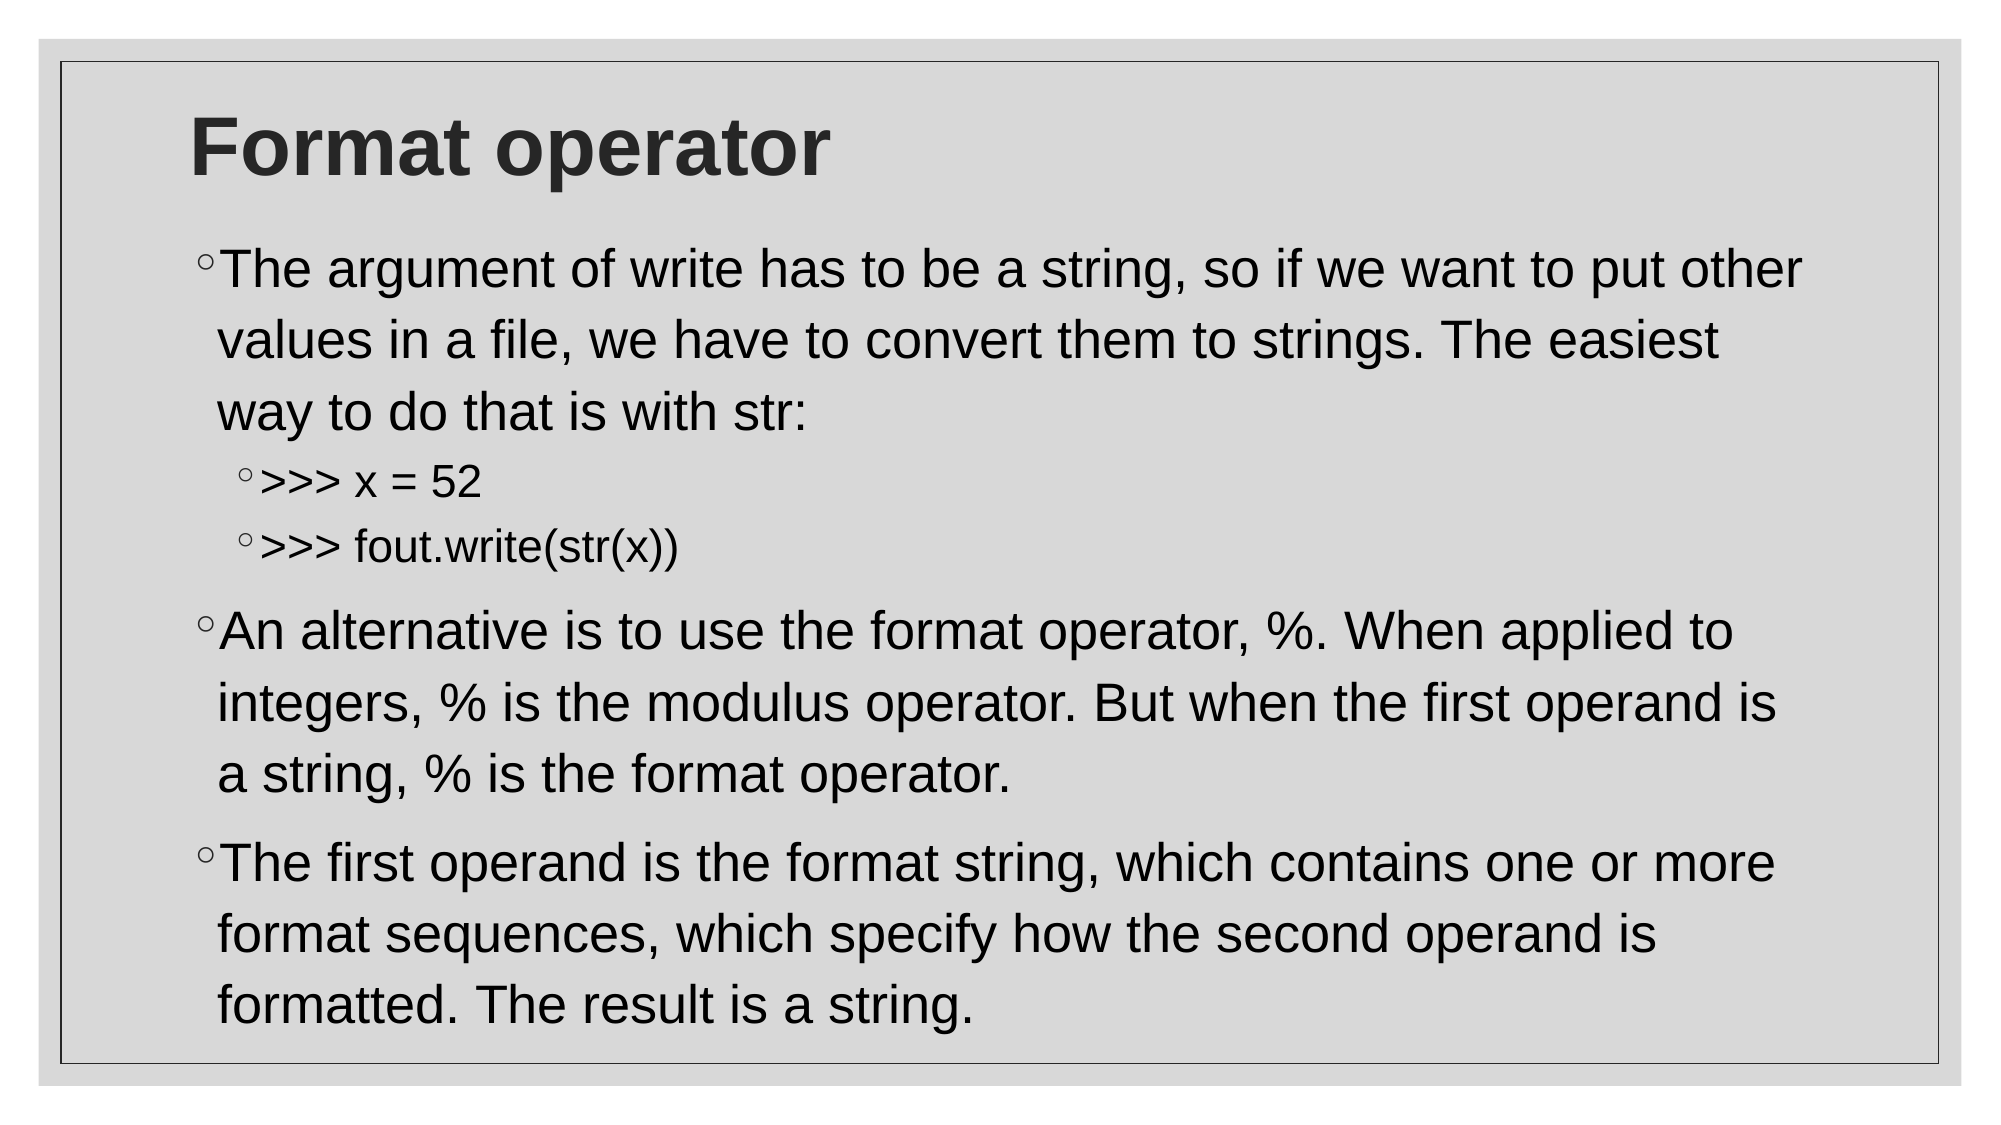

# Format operator
The argument of write has to be a string, so if we want to put other values in a file, we have to convert them to strings. The easiest way to do that is with str:
>>> x = 52
>>> fout.write(str(x))
An alternative is to use the format operator, %. When applied to integers, % is the modulus operator. But when the first operand is a string, % is the format operator.
The first operand is the format string, which contains one or more format sequences, which specify how the second operand is formatted. The result is a string.